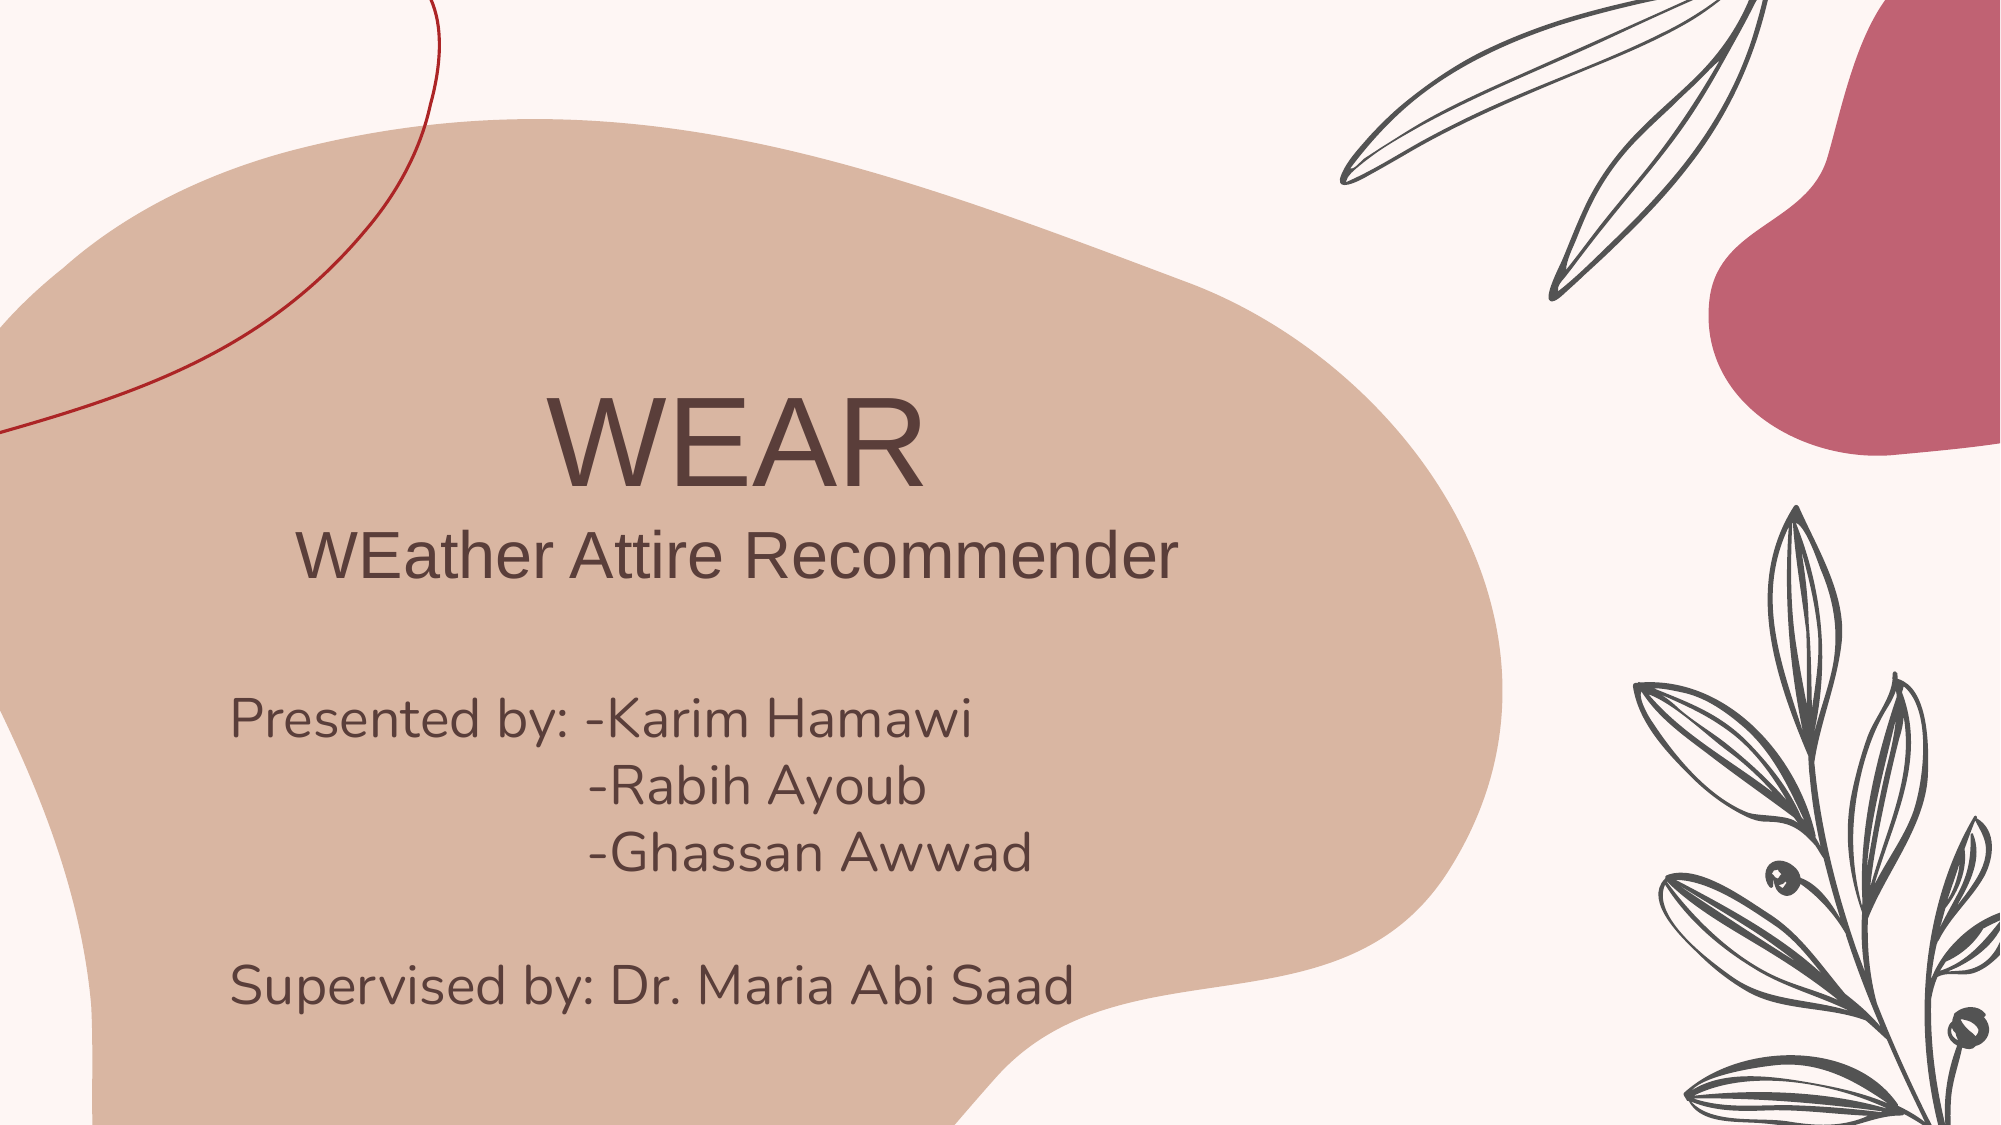

# WEAR WEather Attire Recommender

Presented by: -Karim Hamawi
                         -Rabih Ayoub
                         -Ghassan Awwad

Supervised by: Dr. Maria Abi Saad